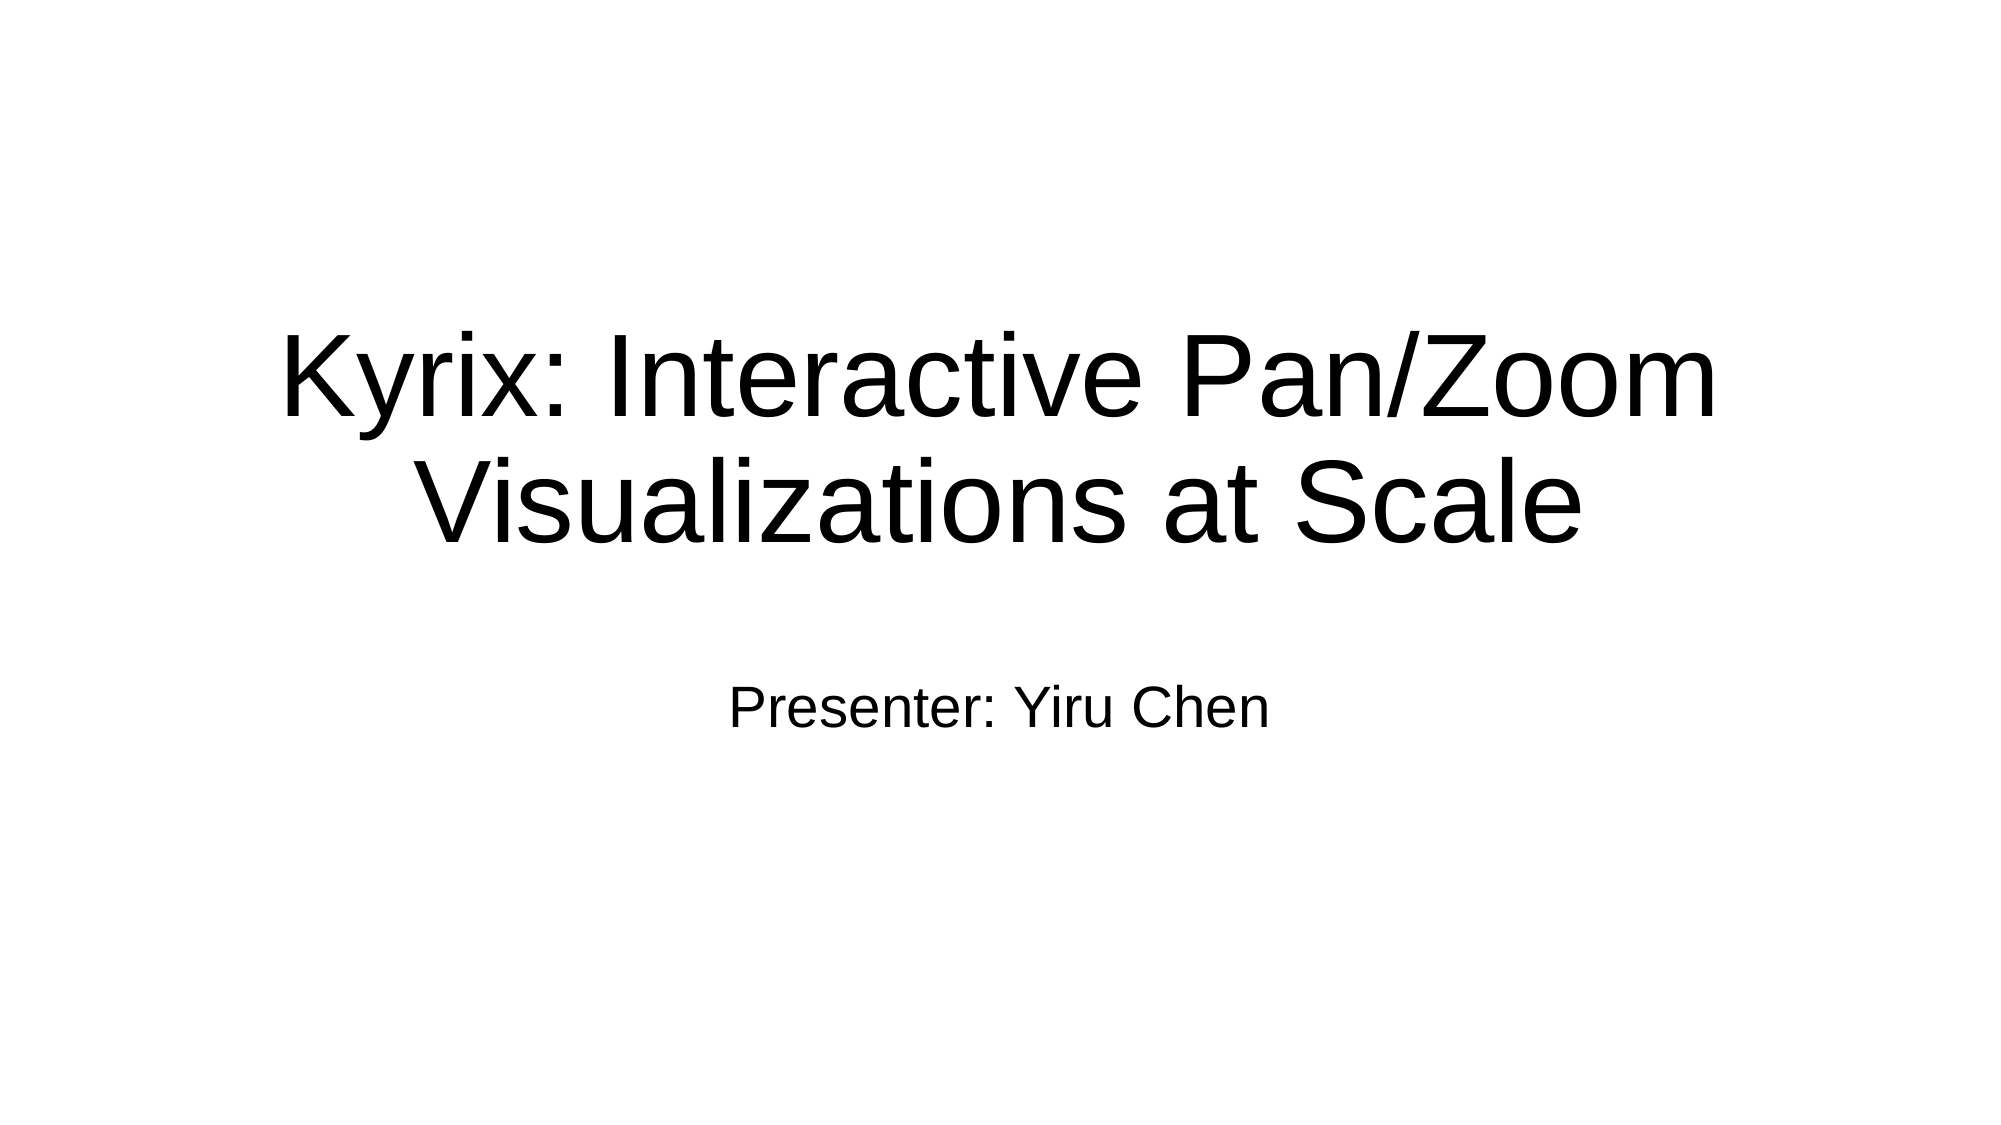

# Kyrix: Interactive Pan/Zoom Visualizations at Scale
Presenter: Yiru Chen